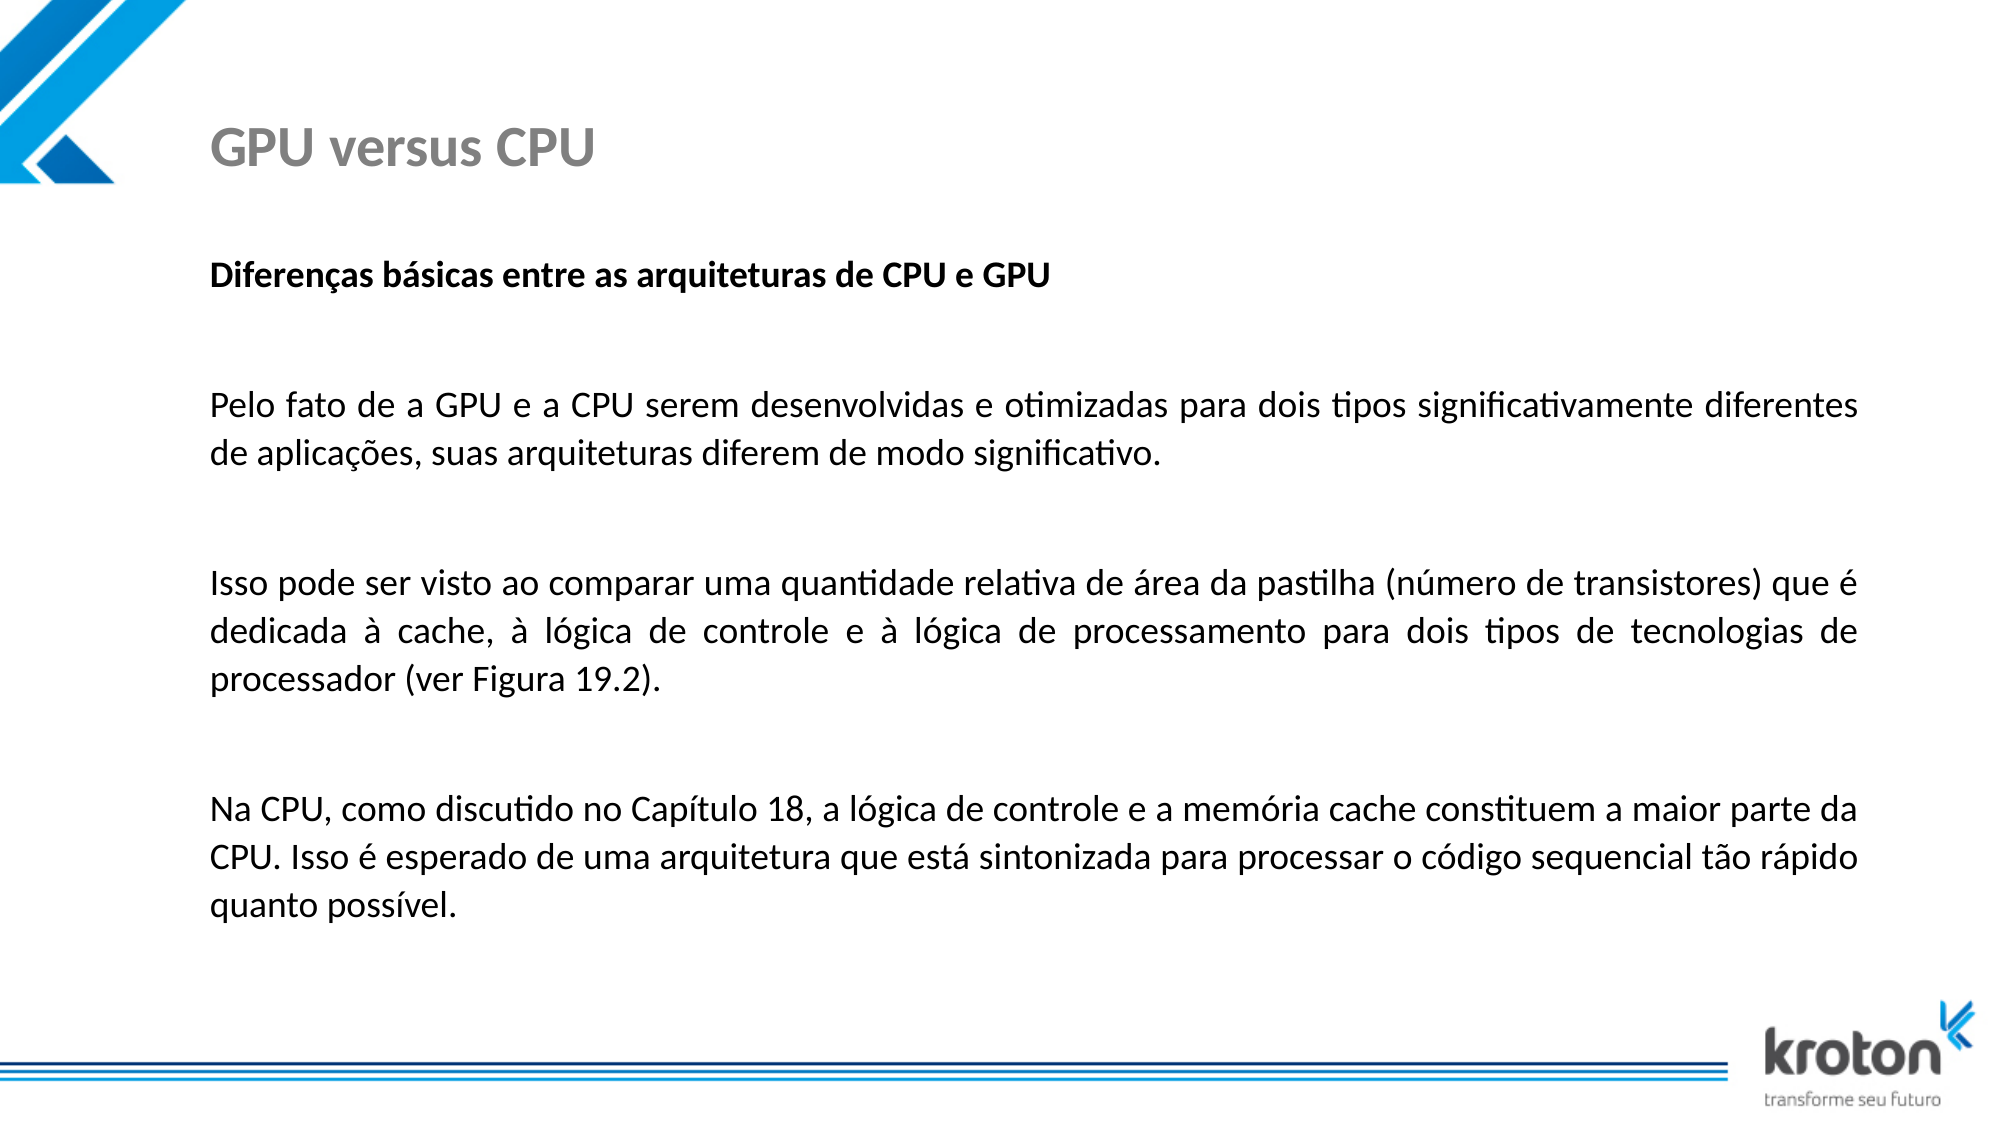

# GPU versus CPU
Diferenças básicas entre as arquiteturas de CPU e GPU

Pelo fato de a GPU e a CPU serem desenvolvidas e otimizadas para dois tipos significativamente diferentes de aplicações, suas arquiteturas diferem de modo significativo.

Isso pode ser visto ao comparar uma quantidade relativa de área da pastilha (número de transistores) que é dedicada à cache, à lógica de controle e à lógica de processamento para dois tipos de tecnologias de processador (ver Figura 19.2).

Na CPU, como discutido no Capítulo 18, a lógica de controle e a memória cache constituem a maior parte da CPU. Isso é esperado de uma arquitetura que está sintonizada para processar o código sequencial tão rápido quanto possível.